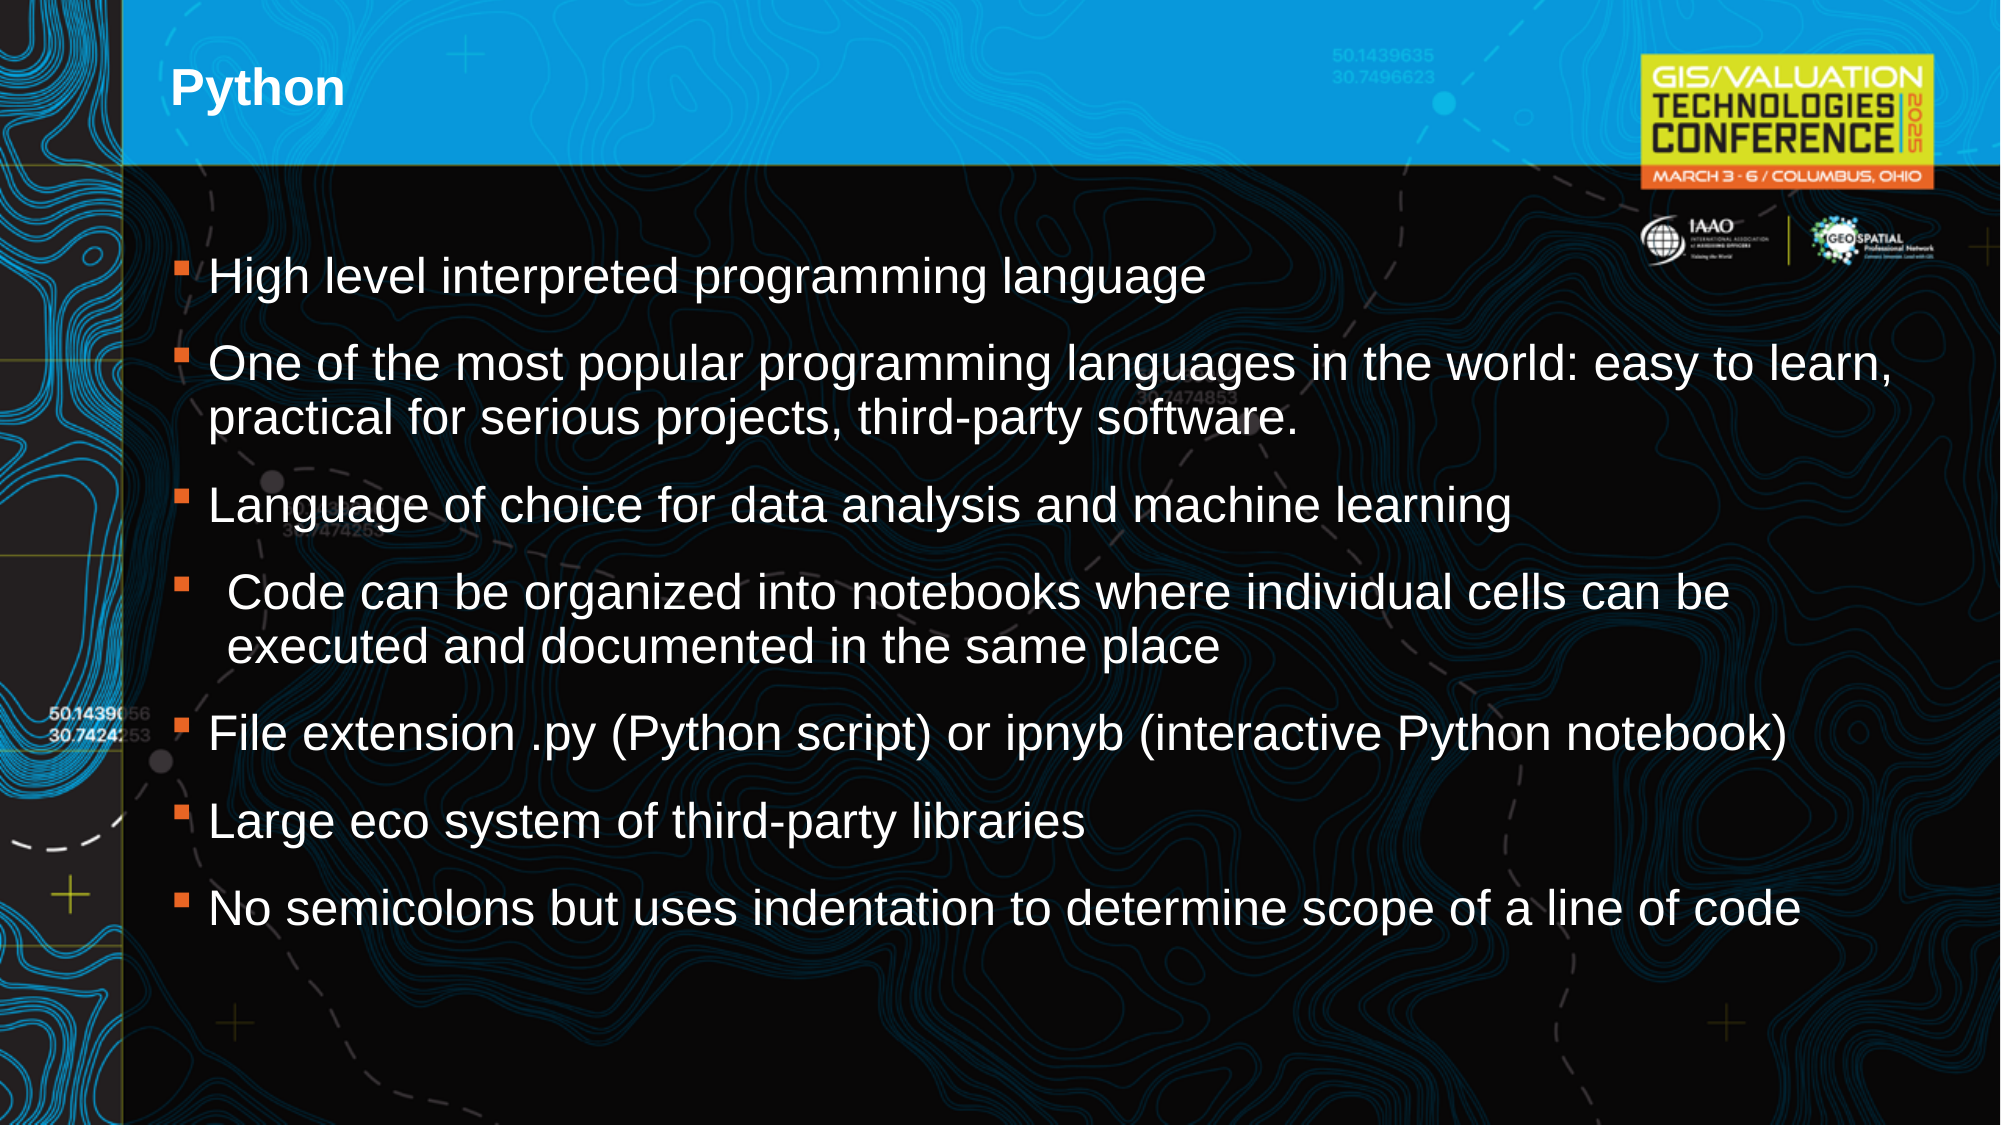

Python
High level interpreted programming language
One of the most popular programming languages in the world: easy to learn, practical for serious projects, third-party software.
Language of choice for data analysis and machine learning
Code can be organized into notebooks where individual cells can be executed and documented in the same place
File extension .py (Python script) or ipnyb (interactive Python notebook)
Large eco system of third-party libraries
No semicolons but uses indentation to determine scope of a line of code